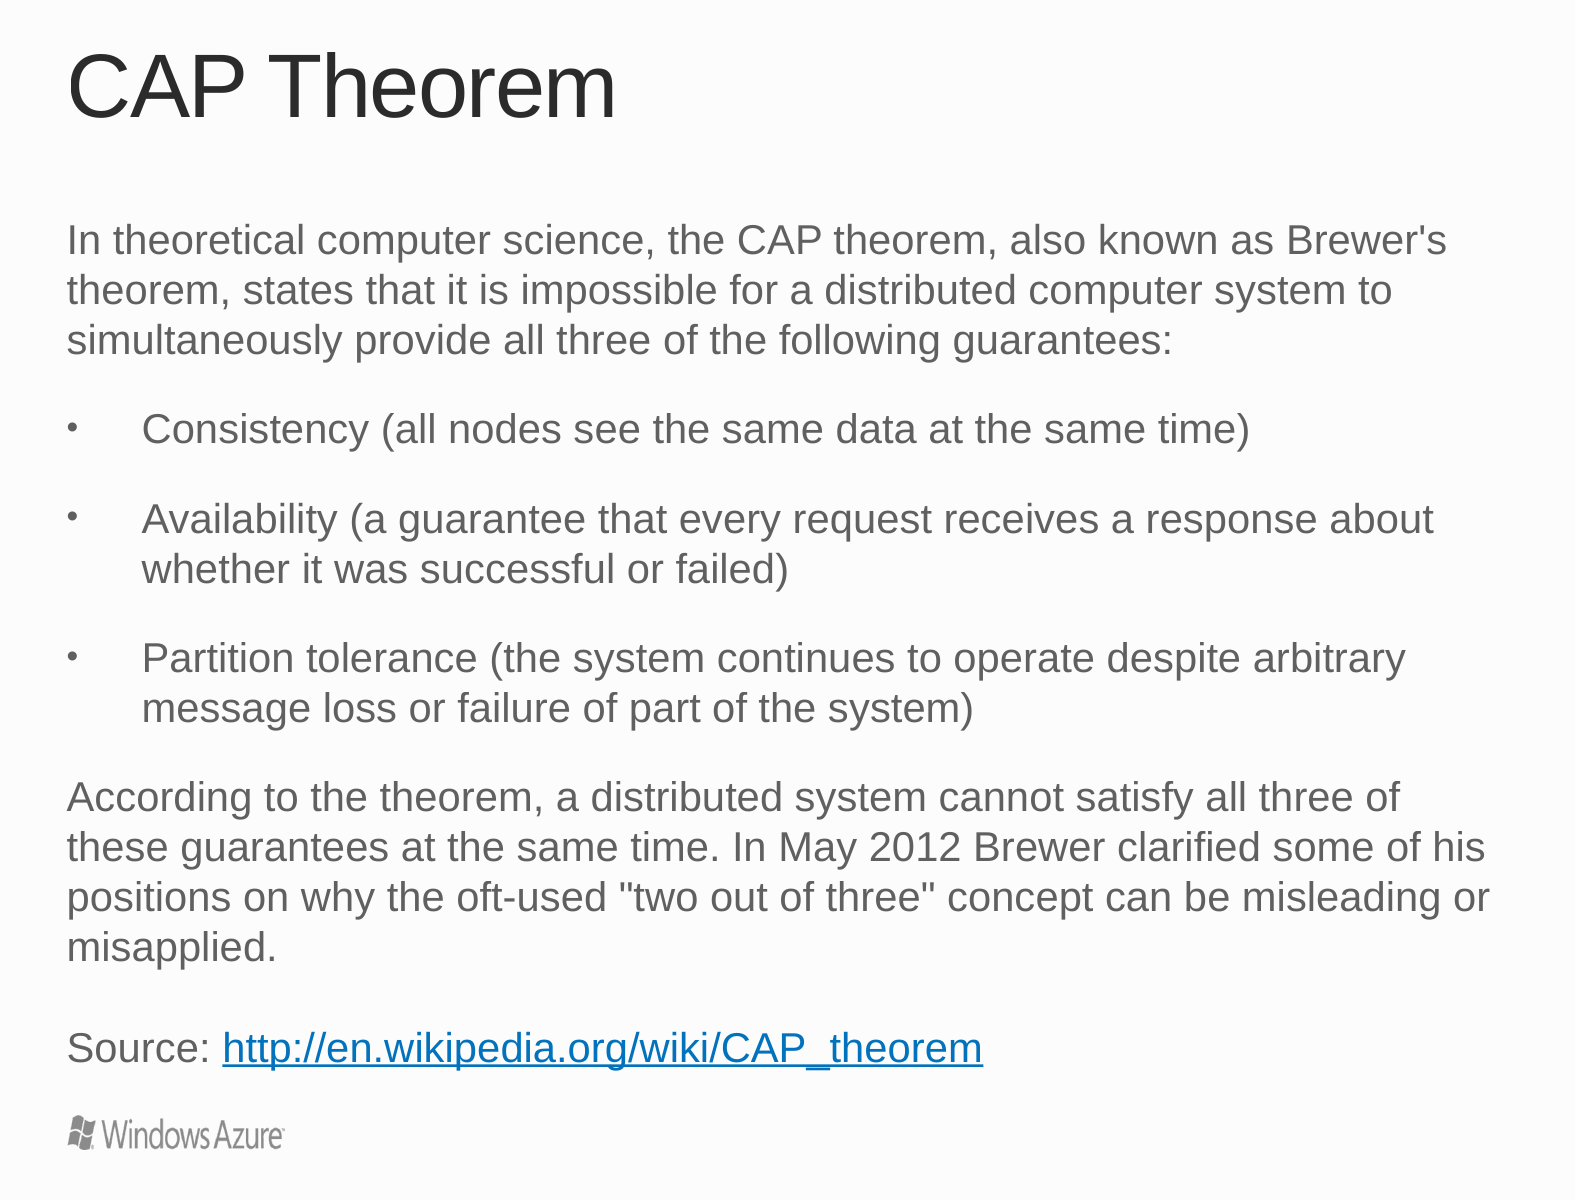

# CAP Theorem
In theoretical computer science, the CAP theorem, also known as Brewer's theorem, states that it is impossible for a distributed computer system to simultaneously provide all three of the following guarantees:
Consistency (all nodes see the same data at the same time)
Availability (a guarantee that every request receives a response about whether it was successful or failed)
Partition tolerance (the system continues to operate despite arbitrary message loss or failure of part of the system)
According to the theorem, a distributed system cannot satisfy all three of these guarantees at the same time. In May 2012 Brewer clarified some of his positions on why the oft-used "two out of three" concept can be misleading or misapplied.
Source: http://en.wikipedia.org/wiki/CAP_theorem